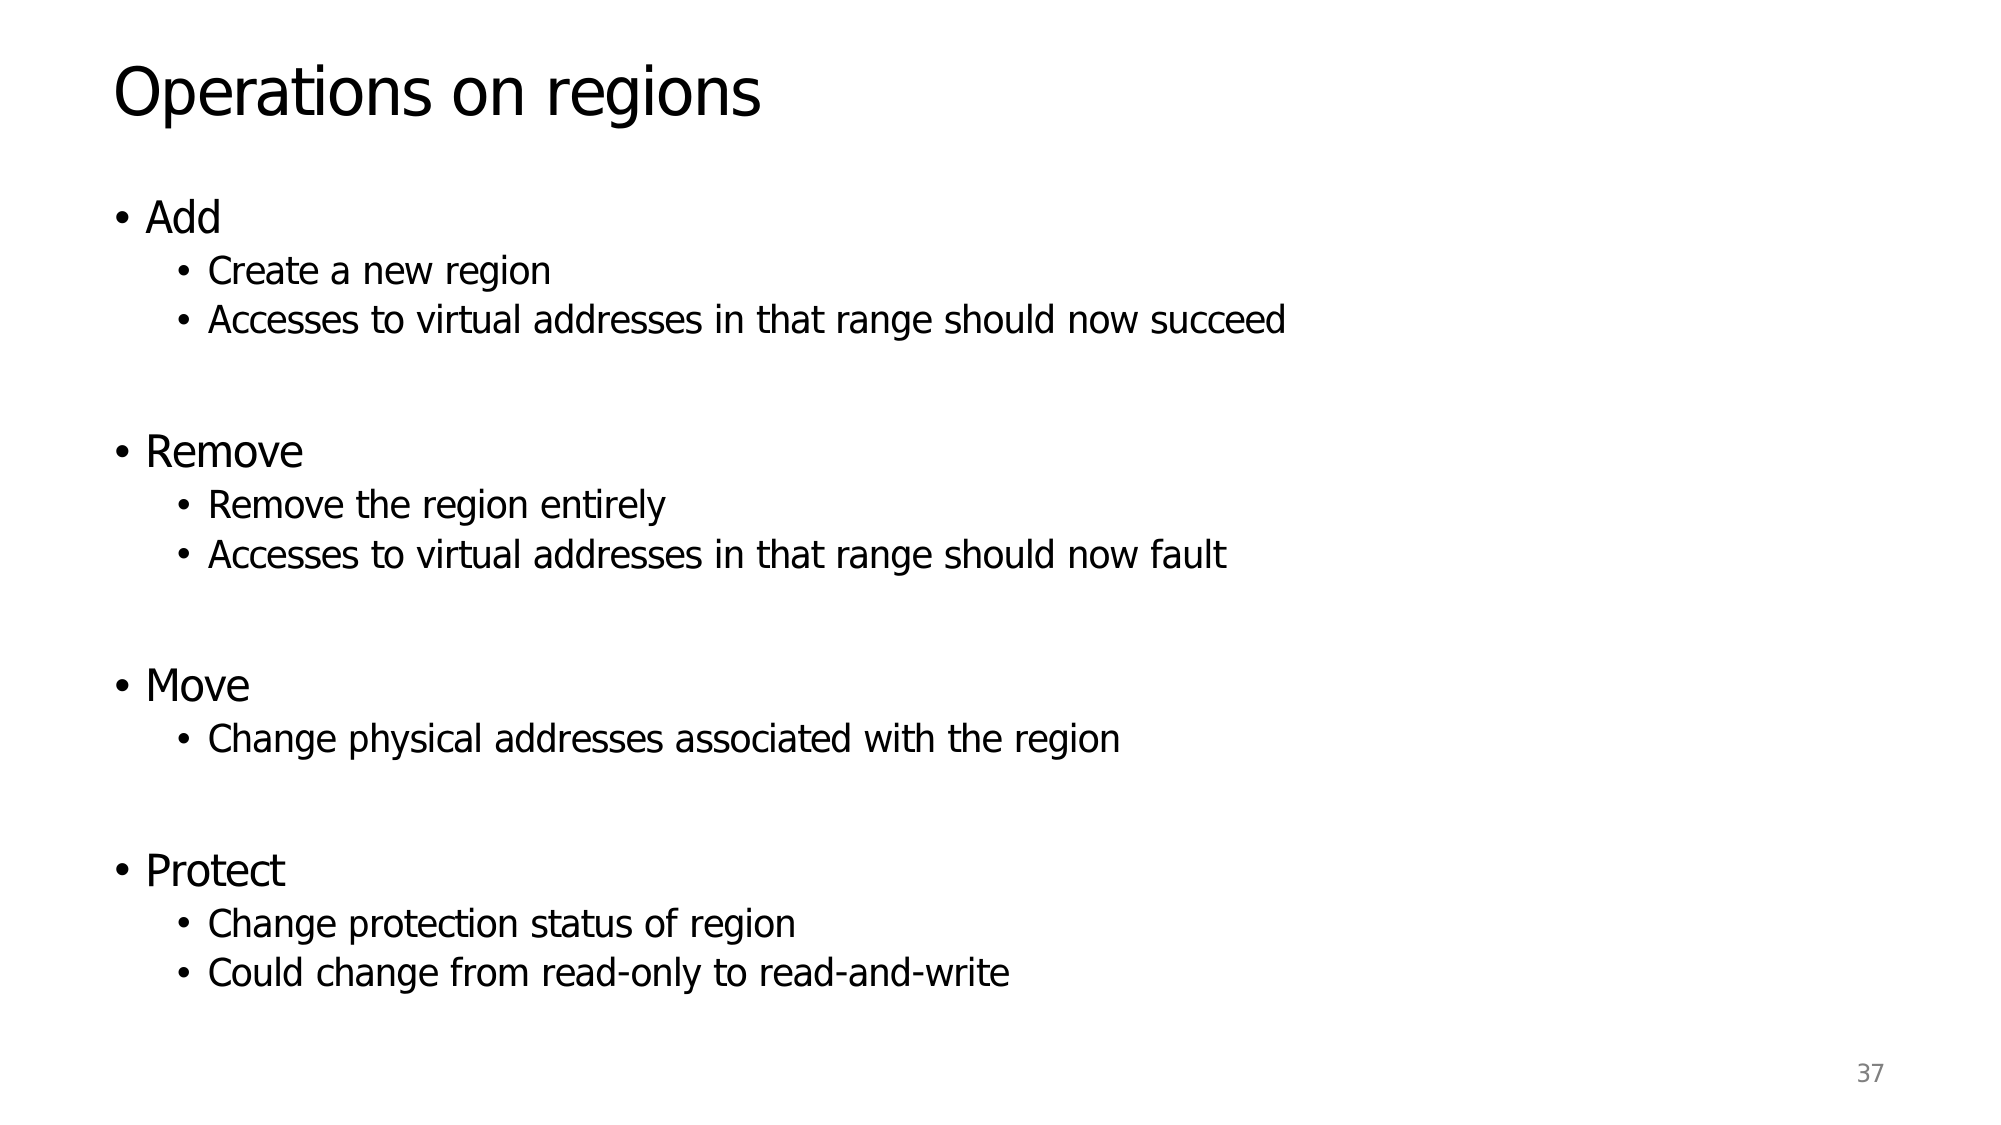

# Operations on regions
Add
Create a new region
Accesses to virtual addresses in that range should now succeed

Remove
Remove the region entirely
Accesses to virtual addresses in that range should now fault

Move
Change physical addresses associated with the region

Protect
Change protection status of region
Could change from read-only to read-and-write
37